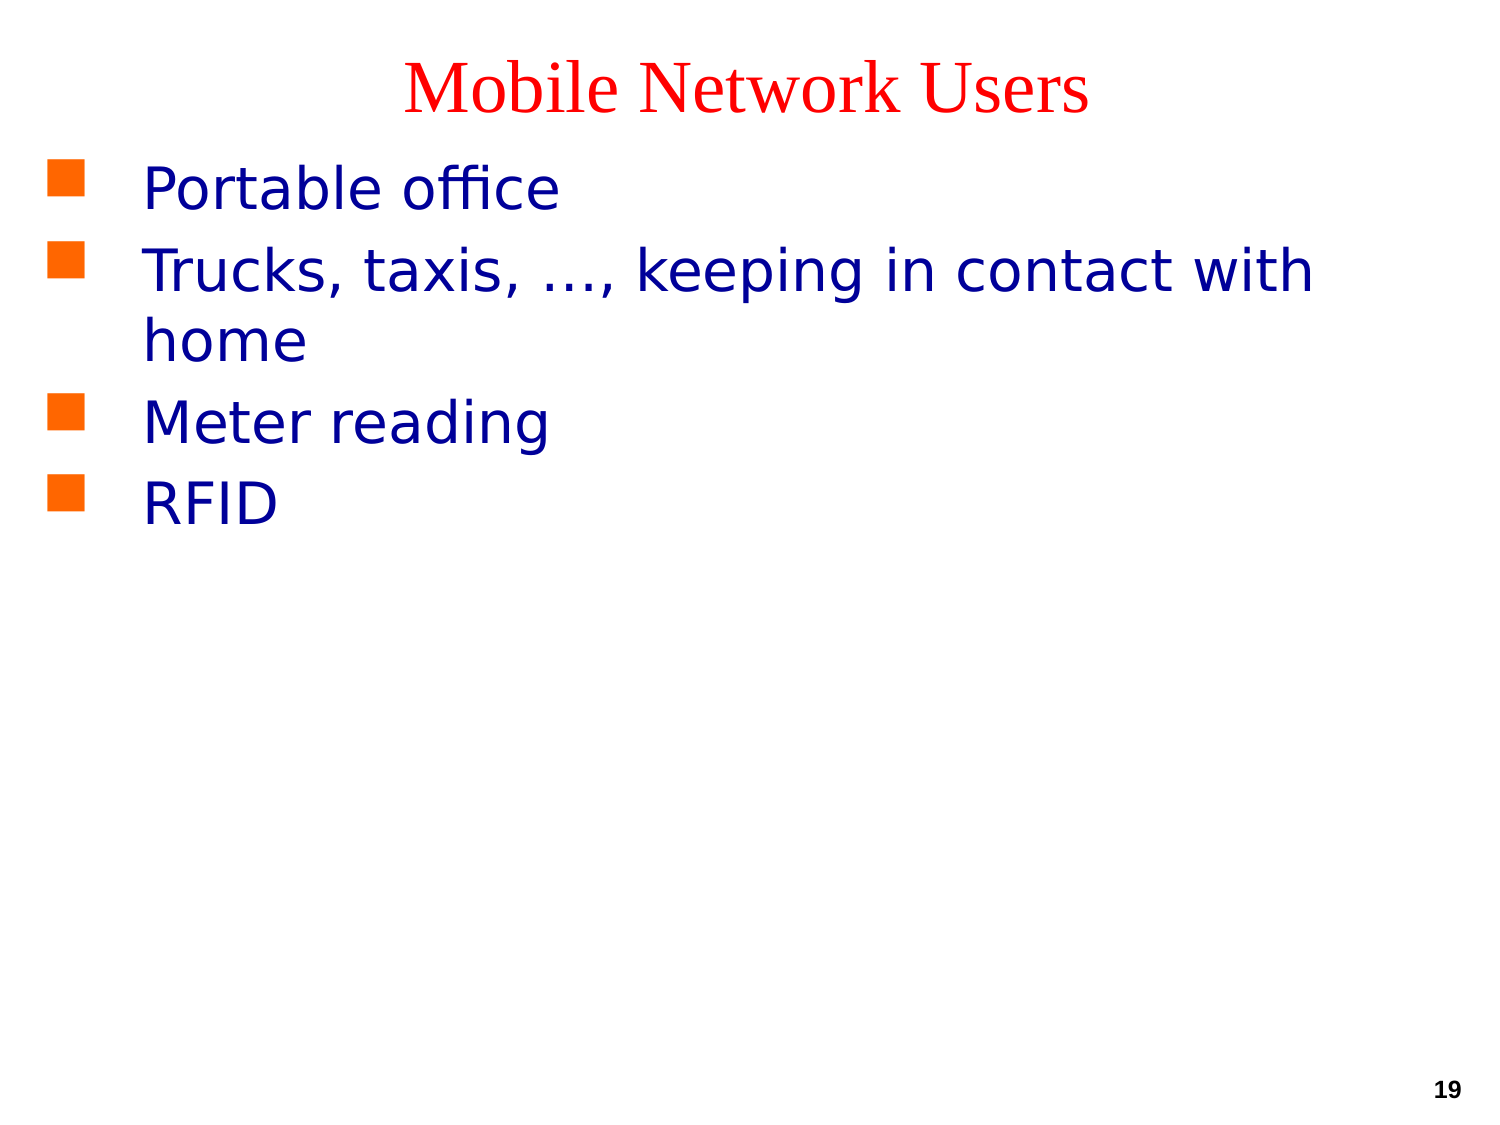

# Mobile Network Users
Portable office
Trucks, taxis, …, keeping in contact with home
Meter reading
RFID